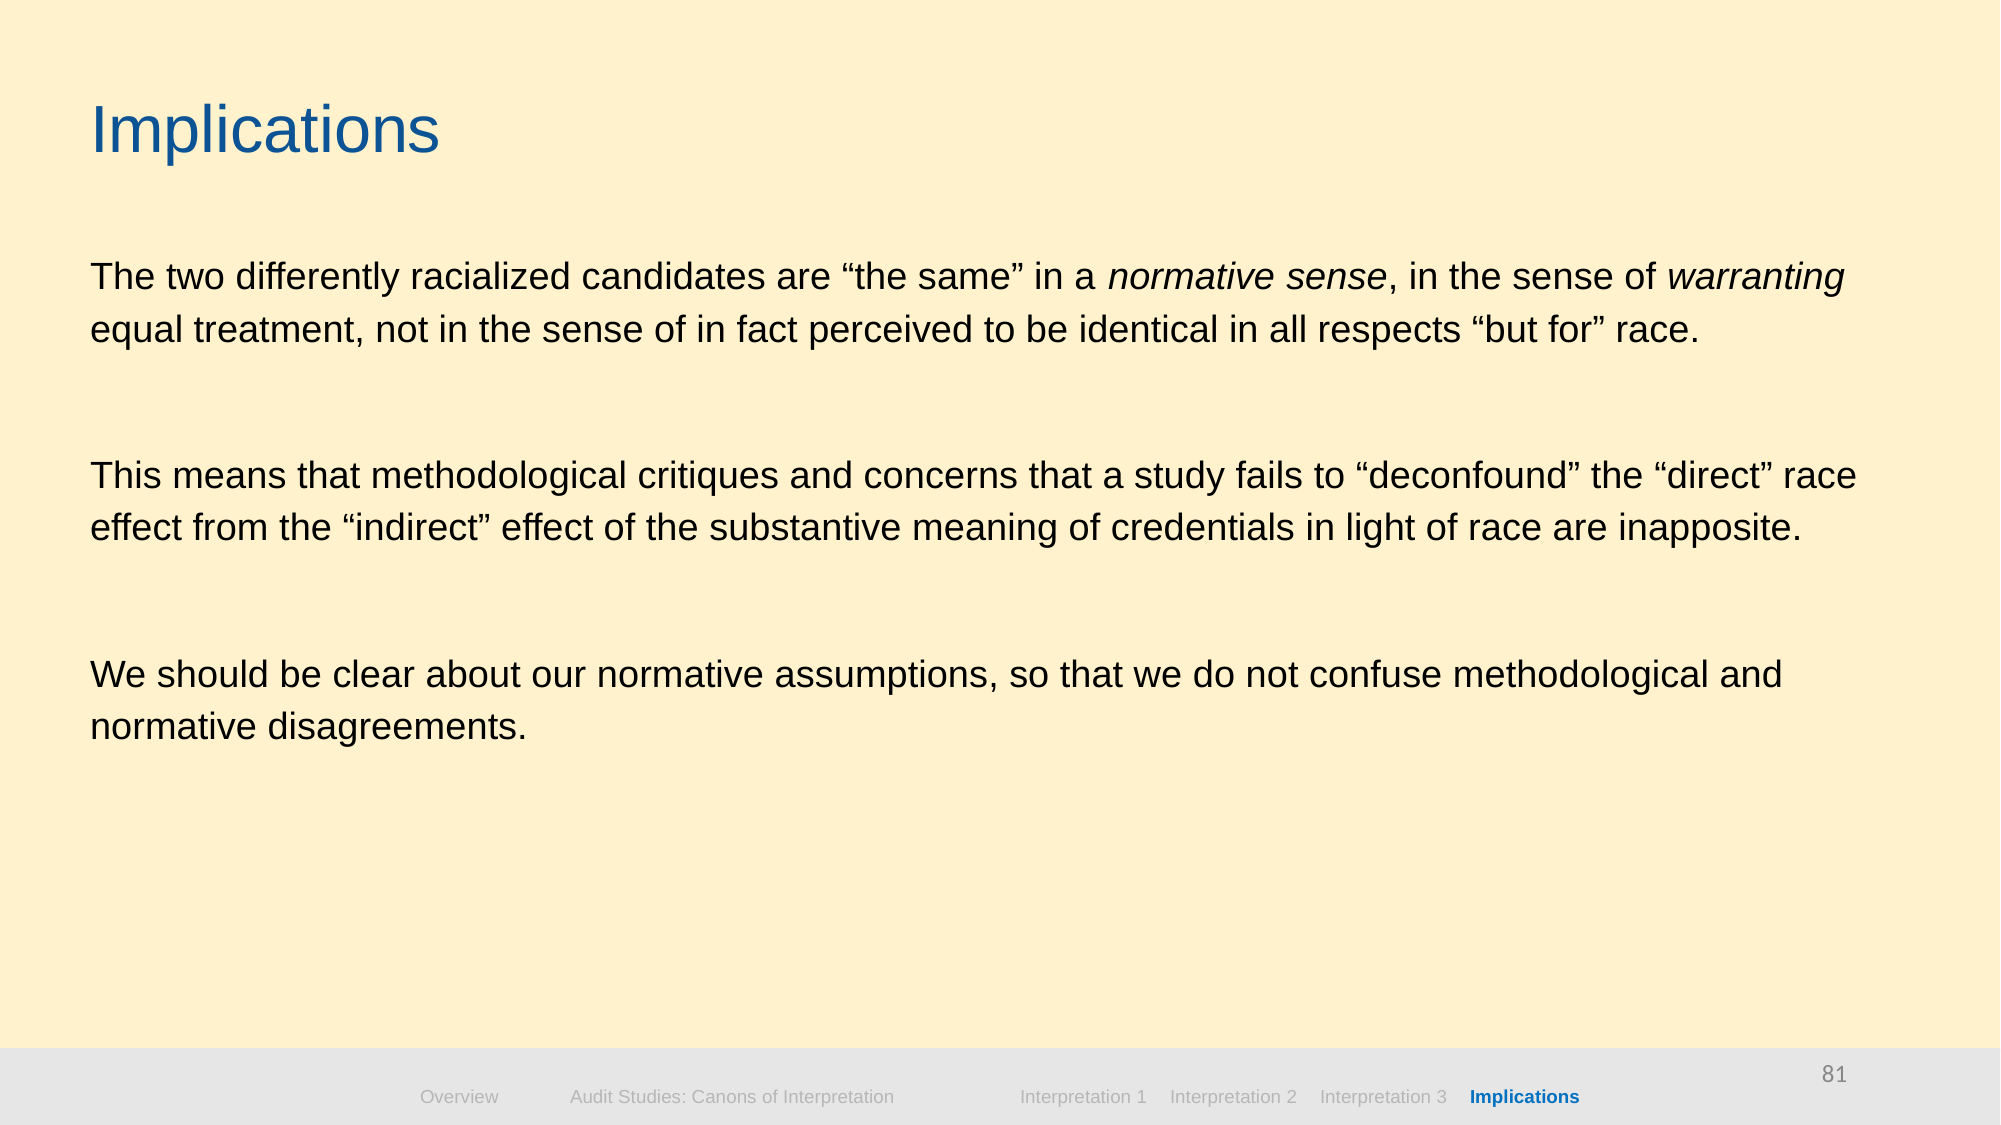

# Implications
The two differently racialized candidates are “the same” in a normative sense, in the sense of warranting equal treatment, not in the sense of in fact perceived to be identical in all respects “but for” race.

This means that methodological critiques and concerns that a study fails to “deconfound” the “direct” race effect from the “indirect” effect of the substantive meaning of credentials in light of race are inapposite.

We should be clear about our normative assumptions, so that we do not confuse methodological and normative disagreements.

81
Overview	Audit Studies: Canons of Interpretation	Interpretation 1	Interpretation 2	Interpretation 3	Implications